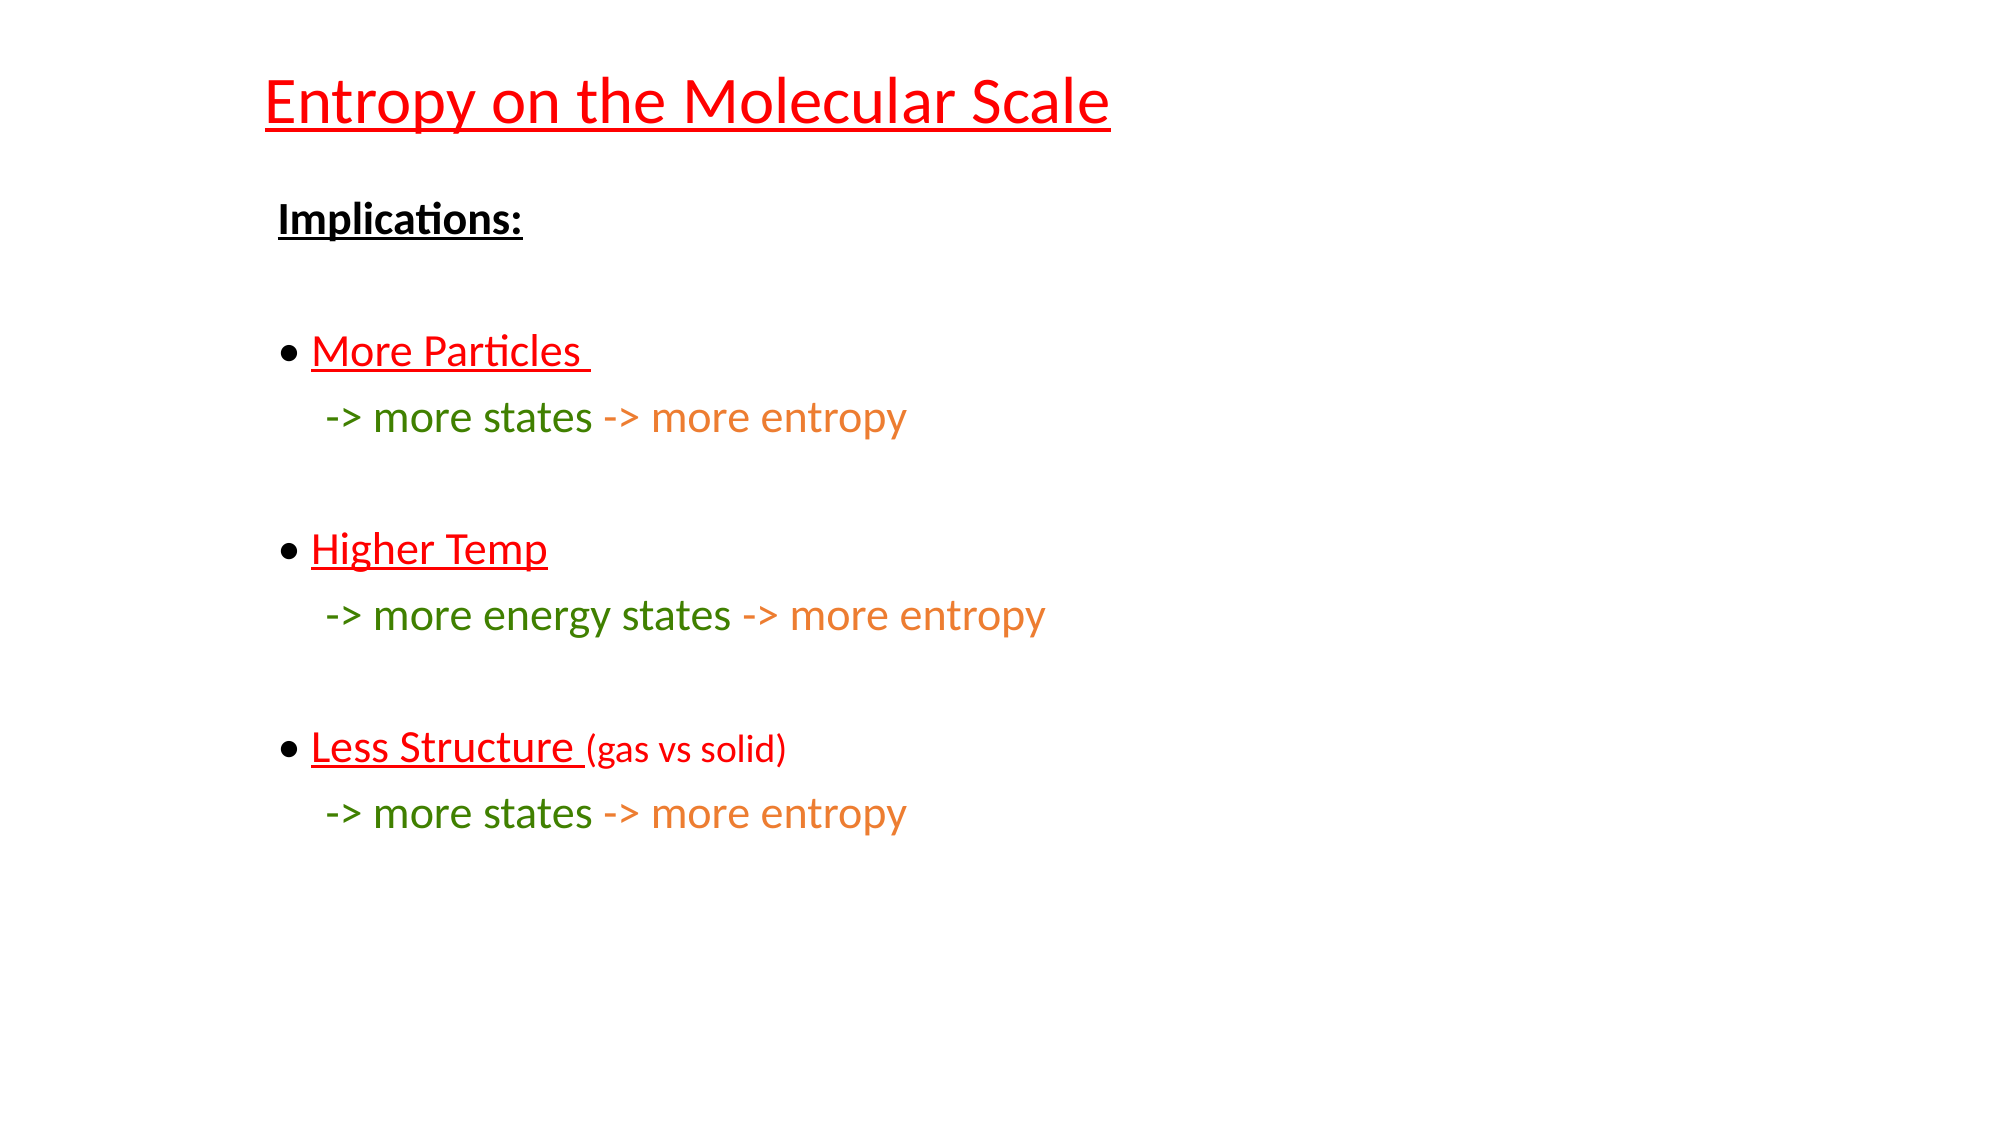

# Entropy on the Molecular Scale
Implications:

• More Particles
			-> more states -> more entropy

• Higher Temp
			-> more energy states -> more entropy

• Less Structure (gas vs solid)
			-> more states -> more entropy